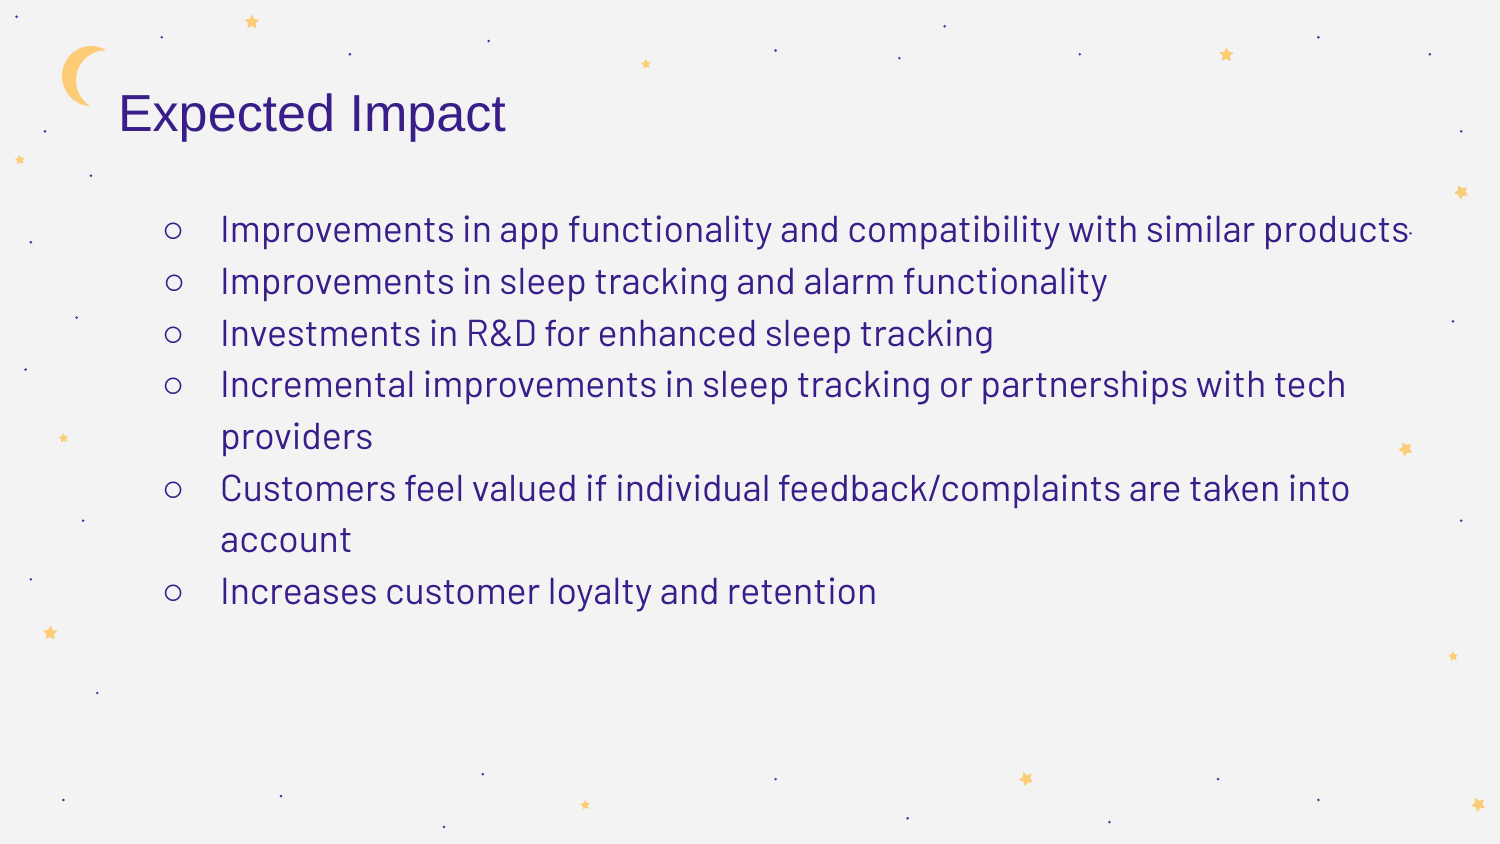

# Expected Impact
Improvements in app functionality and compatibility with similar products
Improvements in sleep tracking and alarm functionality
Investments in R&D for enhanced sleep tracking
Incremental improvements in sleep tracking or partnerships with tech providers
Customers feel valued if individual feedback/complaints are taken into account
Increases customer loyalty and retention